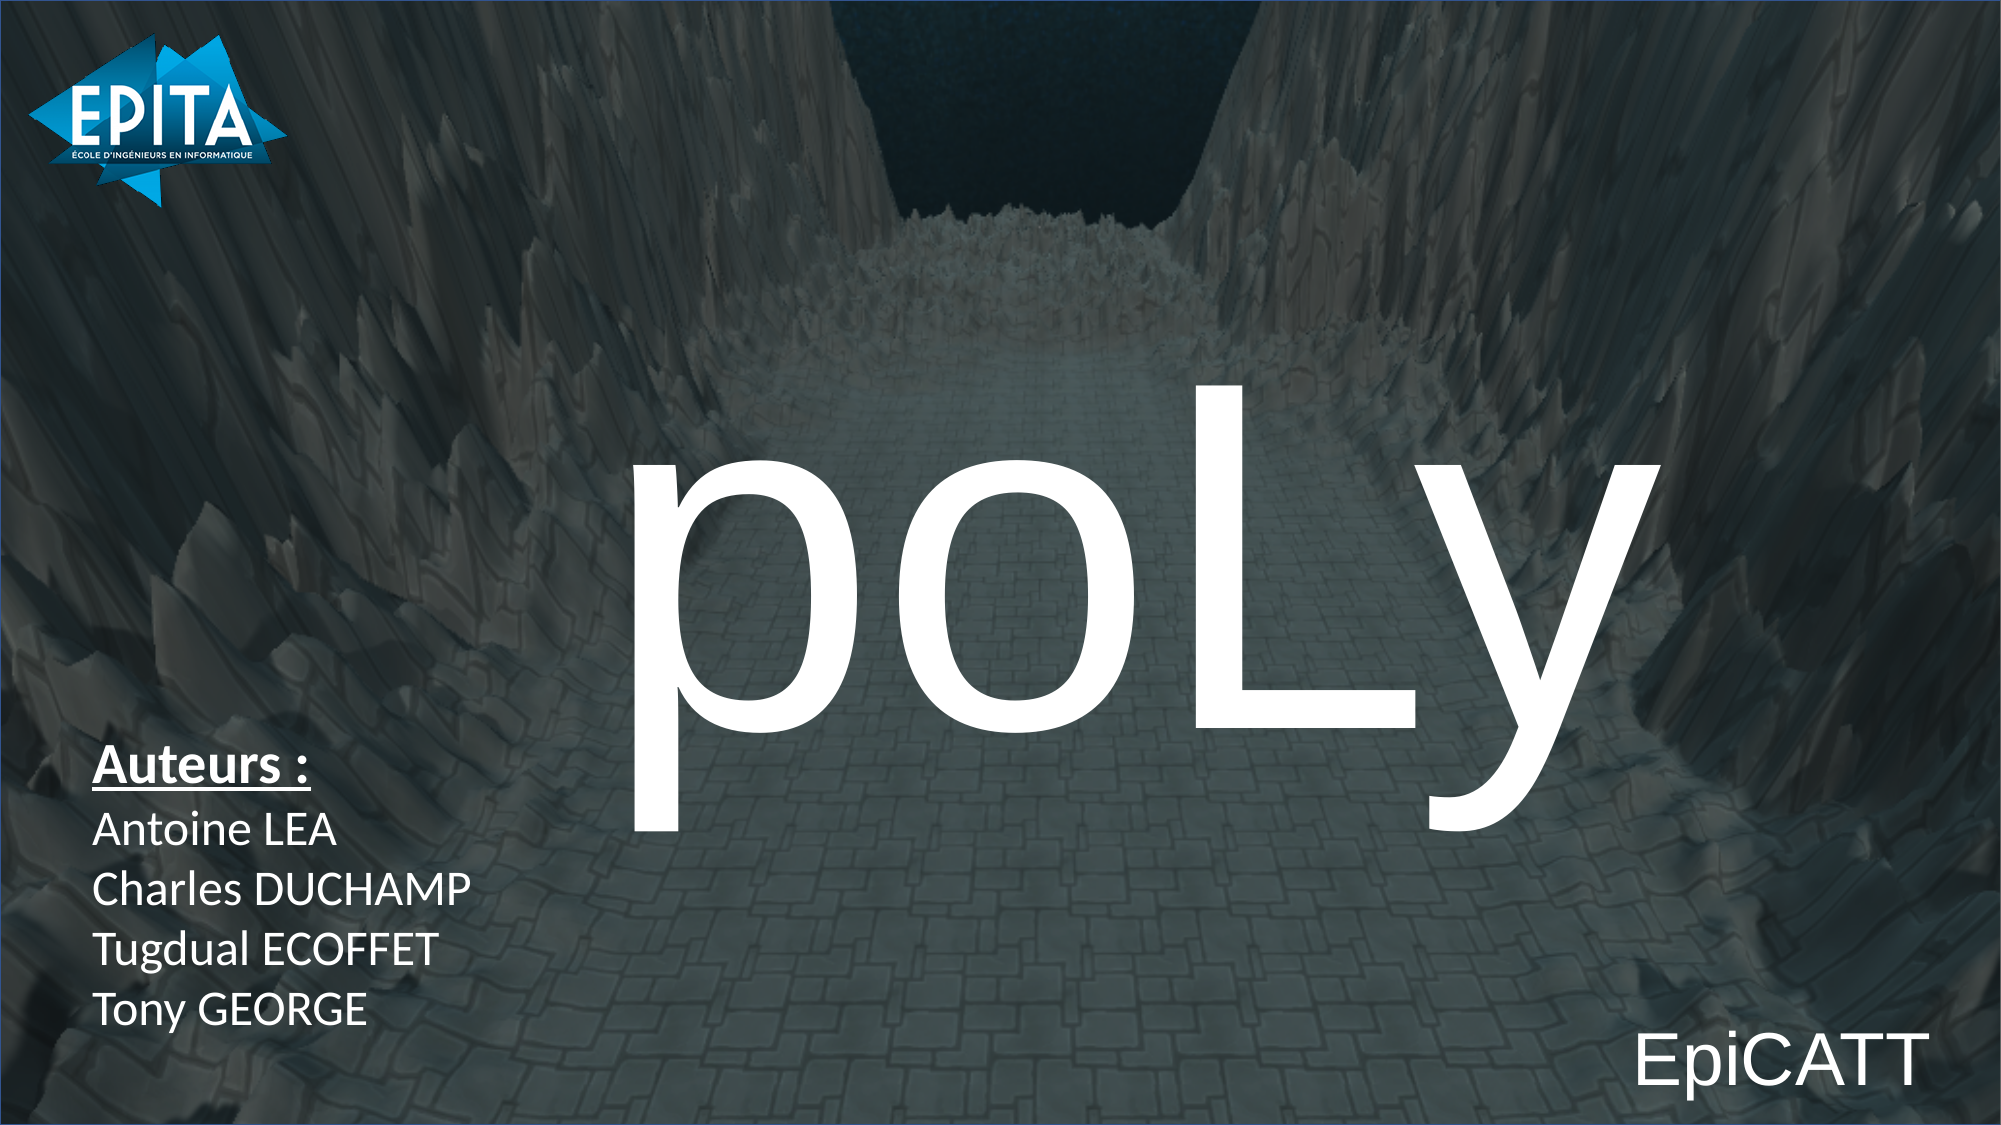

poLy
Auteurs :
Antoine LEA
Charles DUCHAMP
Tugdual ECOFFET
Tony GEORGE